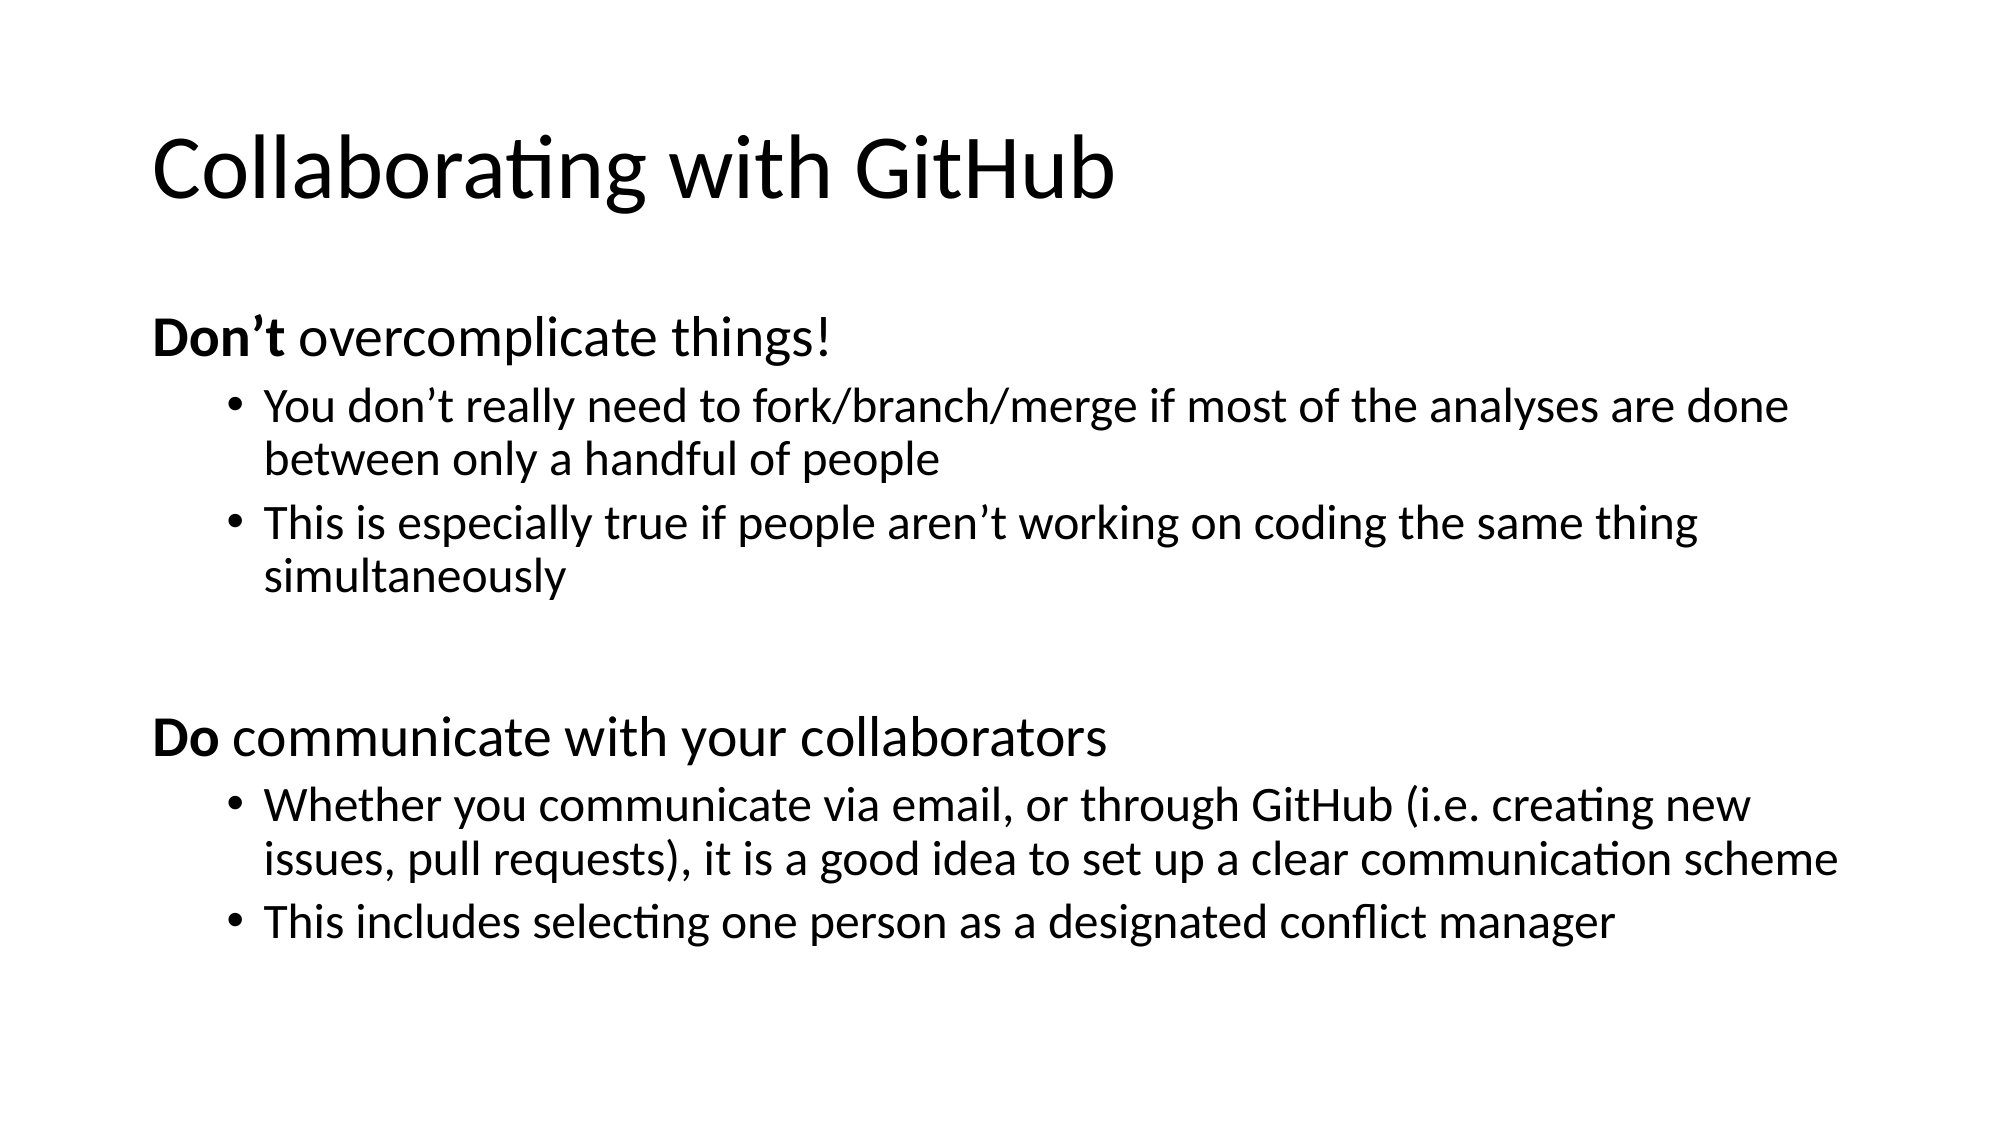

# Collaborating with GitHub
Don’t overcomplicate things!
You don’t really need to fork/branch/merge if most of the analyses are done between only a handful of people
This is especially true if people aren’t working on coding the same thing simultaneously

Do communicate with your collaborators
Whether you communicate via email, or through GitHub (i.e. creating new issues, pull requests), it is a good idea to set up a clear communication scheme
This includes selecting one person as a designated conflict manager